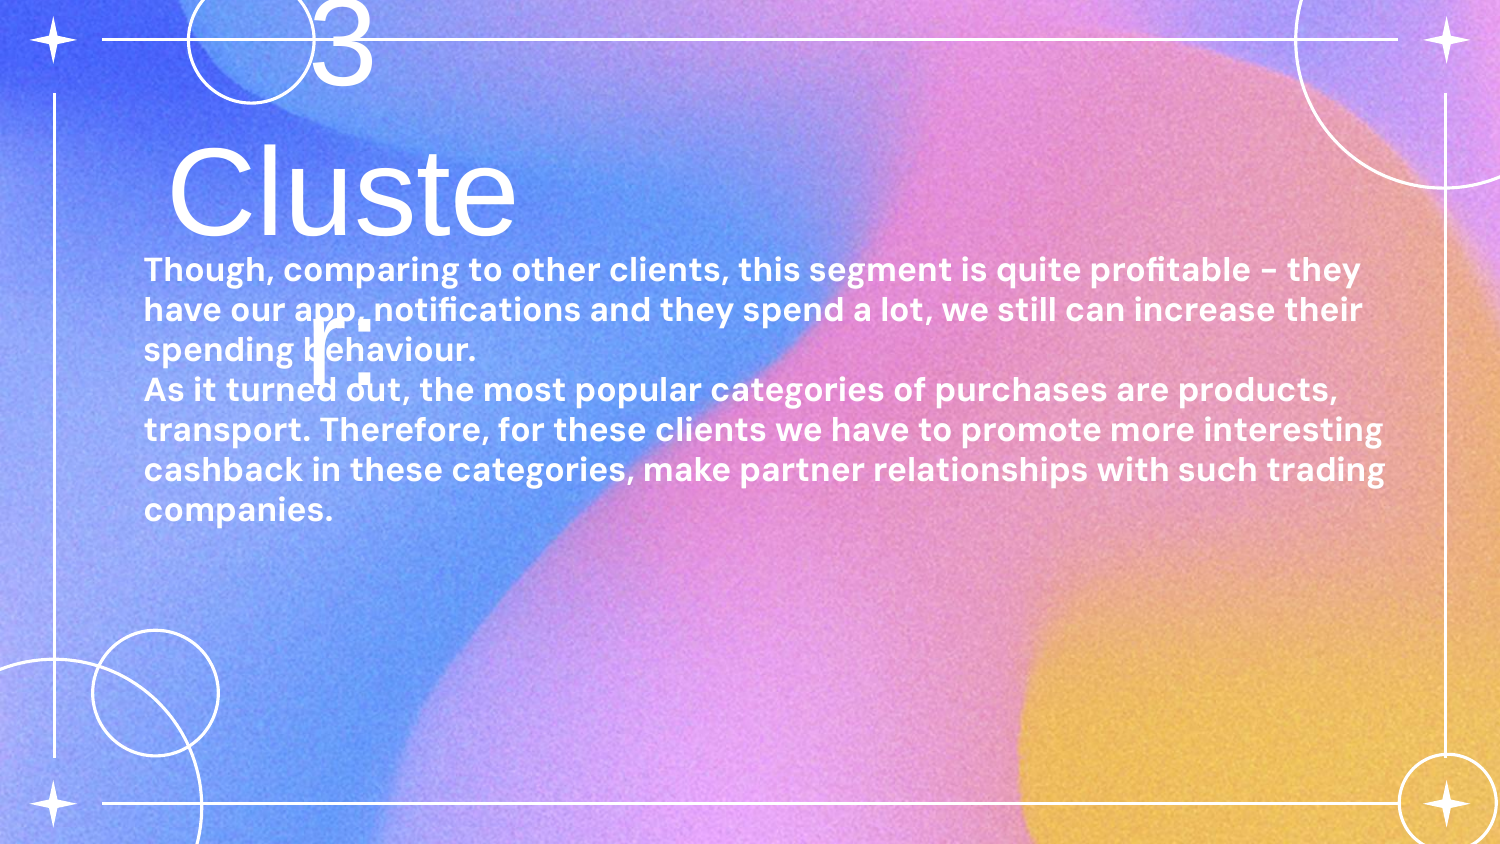

3 Cluster:
Though, comparing to other clients, this segment is quite profitable - they have our app, notifications and they spend a lot, we still can increase their spending behaviour.
As it turned out, the most popular categories of purchases are products, transport. Therefore, for these clients we have to promote more interesting cashback in these categories, make partner relationships with such trading companies.